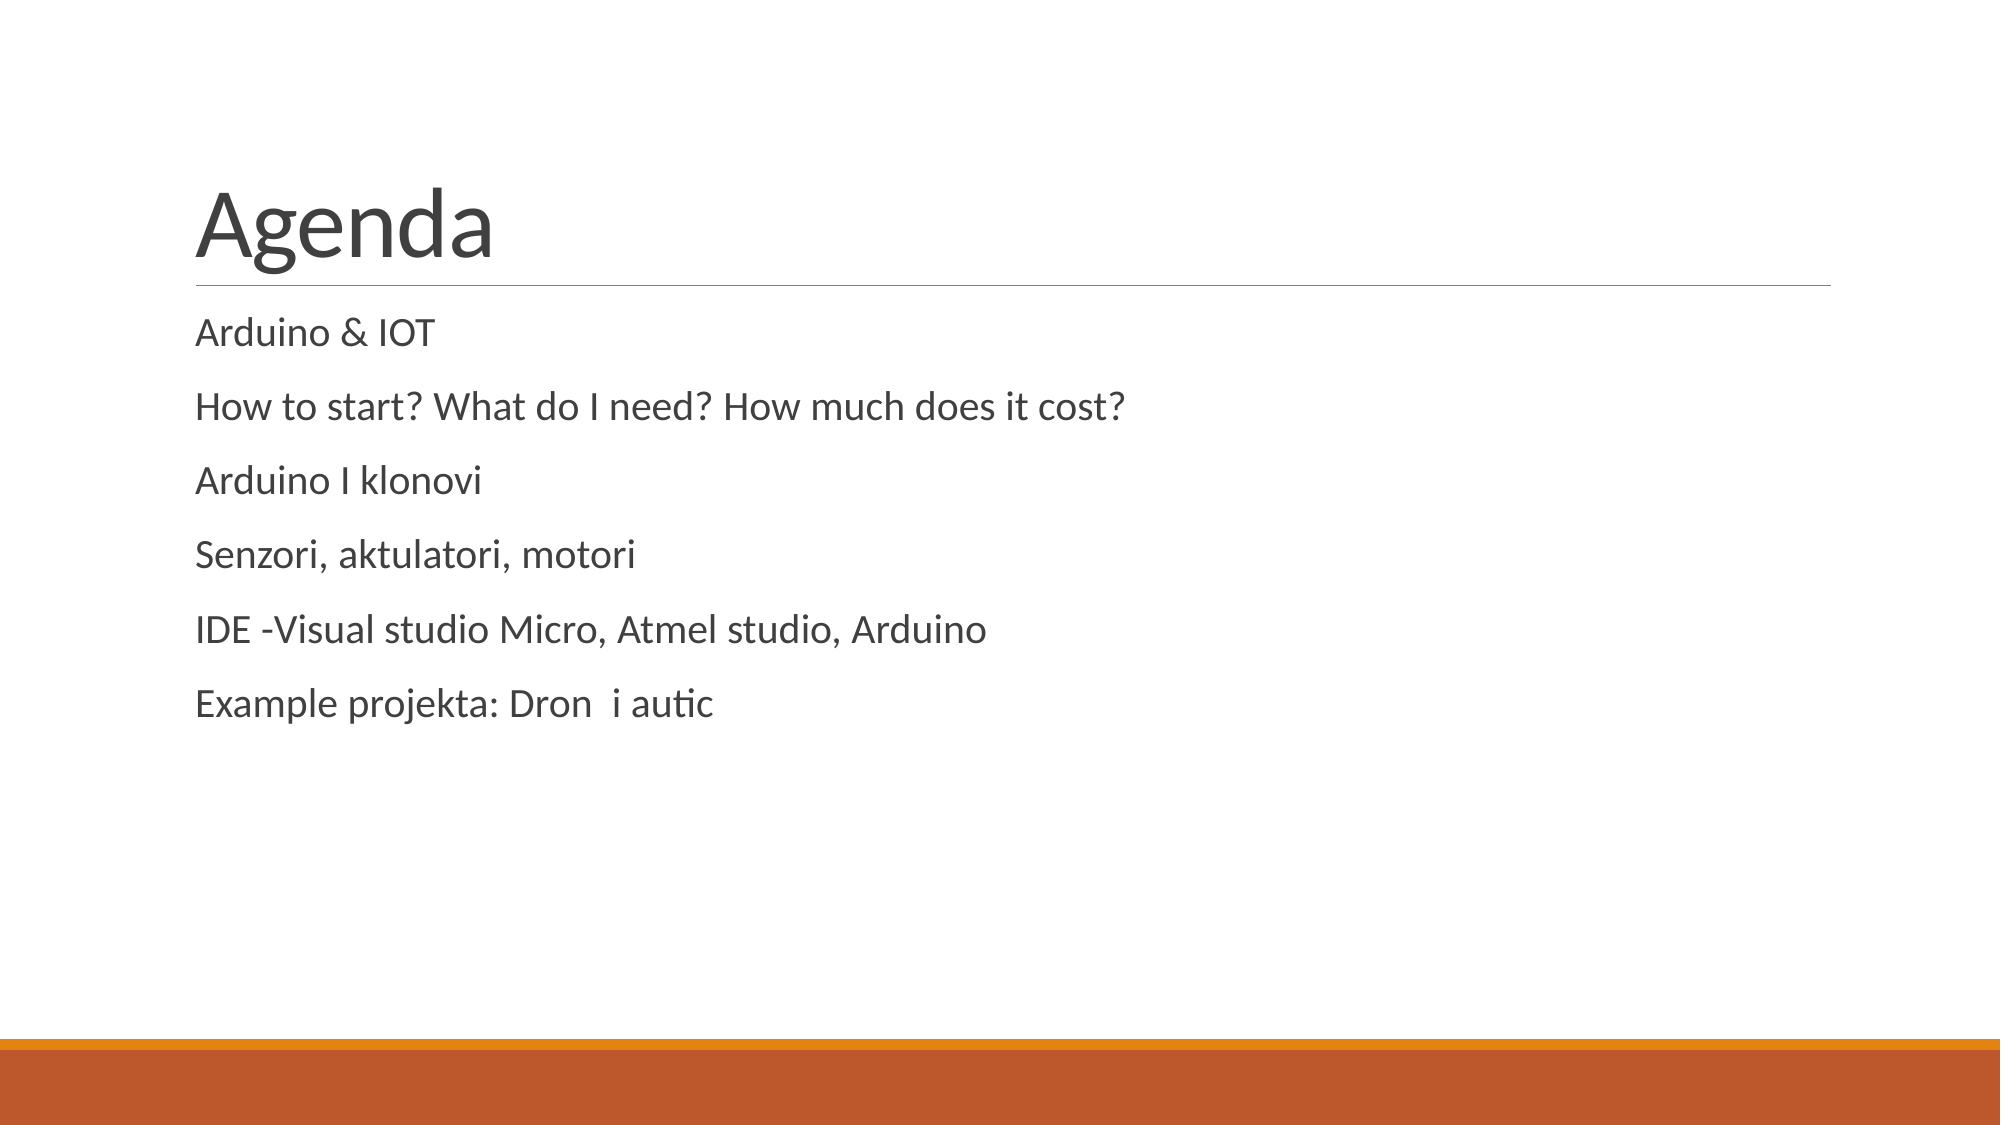

# Agenda
Arduino & IOT
How to start? What do I need? How much does it cost?
Arduino I klonovi
Senzori, aktulatori, motori
IDE -Visual studio Micro, Atmel studio, Arduino
Example projekta: Dron  i autic